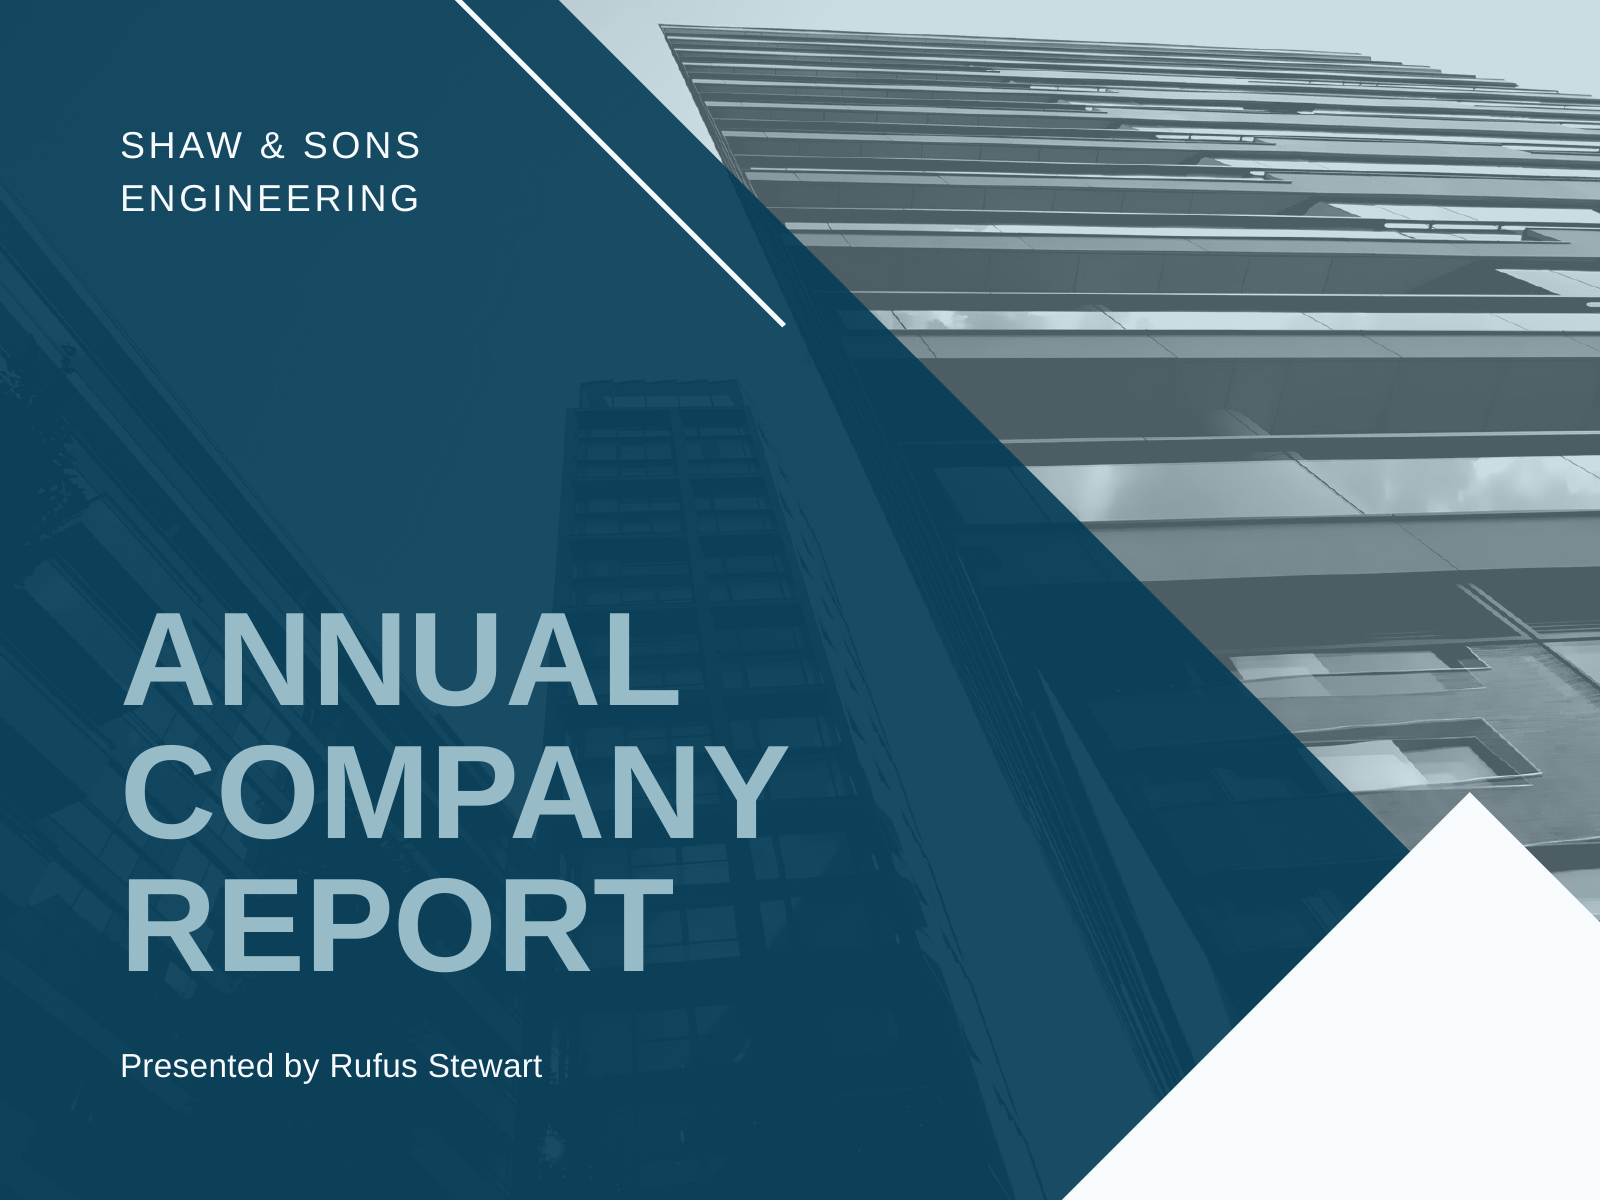

SHAW & SONS ENGINEERING
ANNUAL COMPANY REPORT
Presented by Rufus Stewart